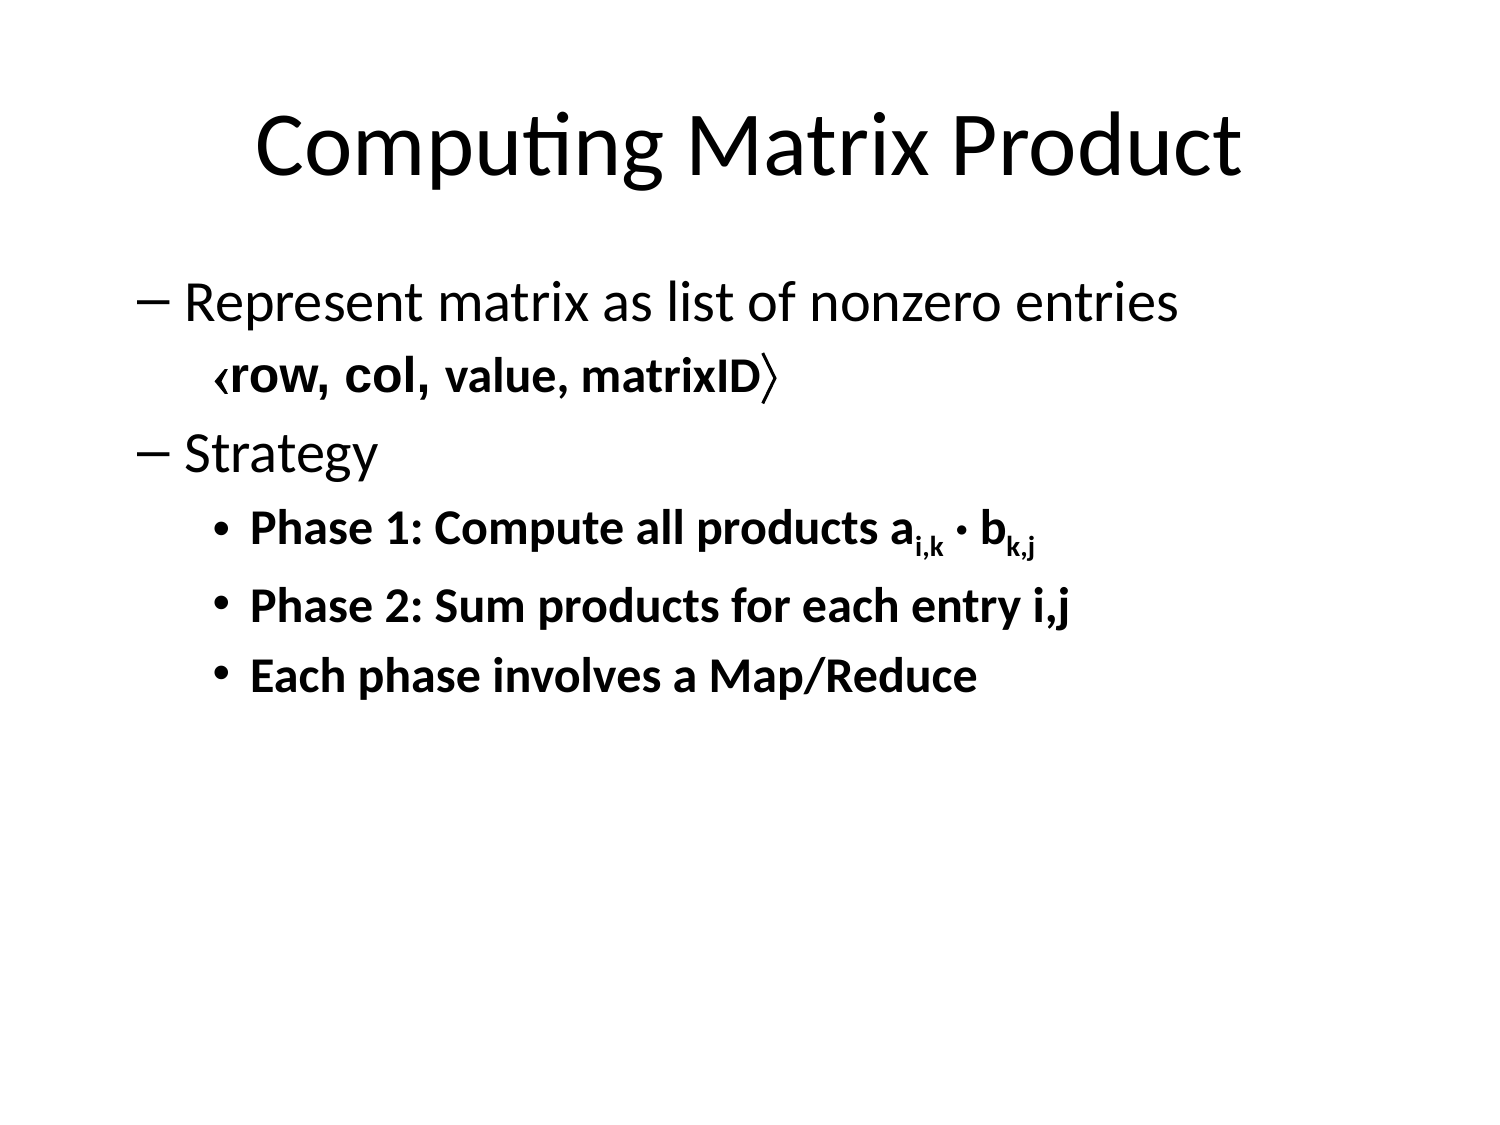

# Computing Matrix Product
Represent matrix as list of nonzero entries
〈row, col, value, matrixID〉
Strategy
Phase 1: Compute all products ai,k · bk,j
Phase 2: Sum products for each entry i,j
Each phase involves a Map/Reduce